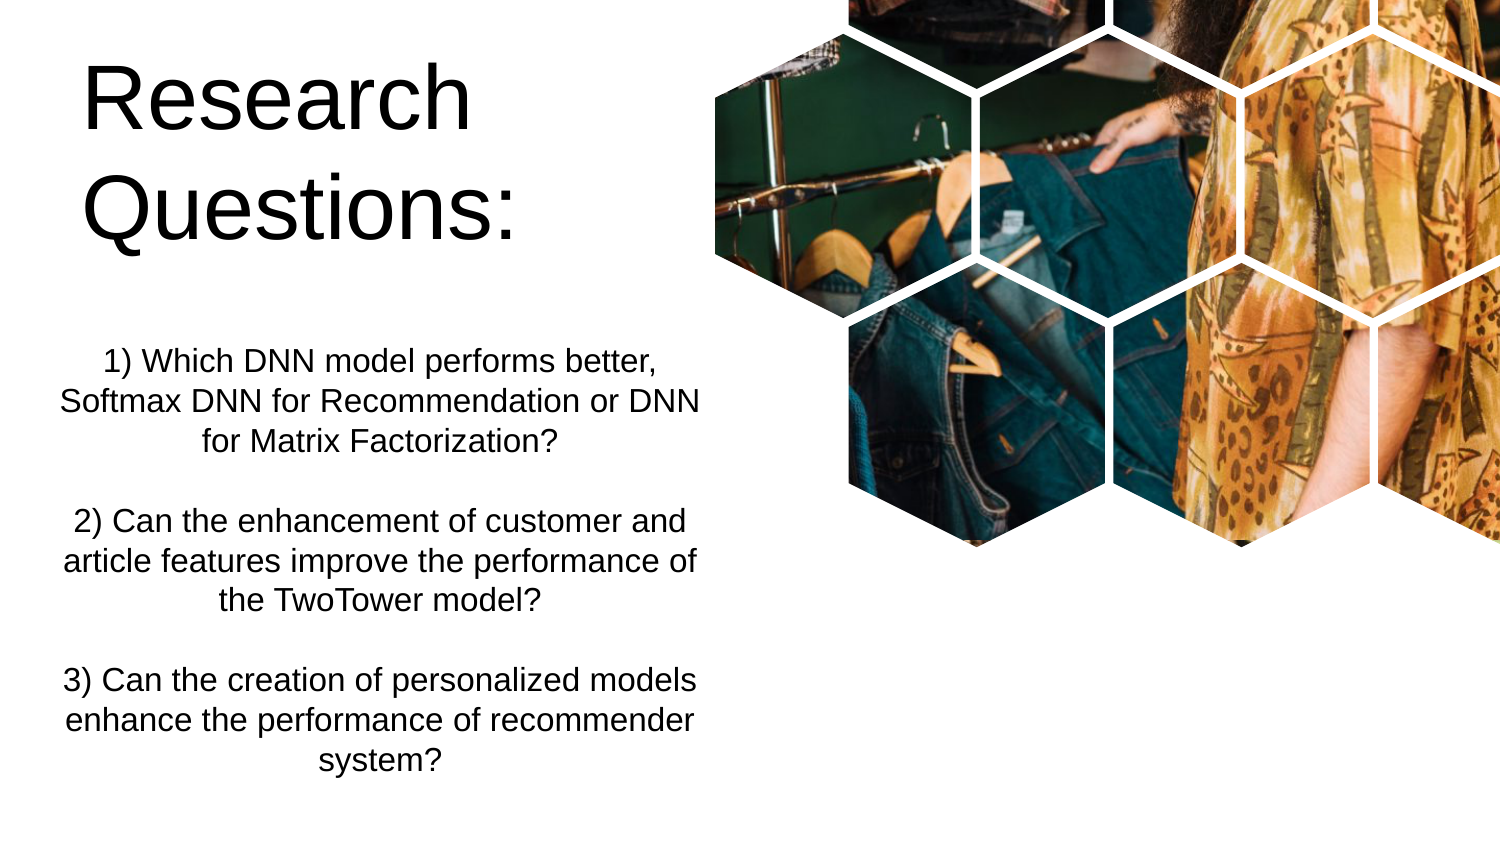

Research Questions:
1) Which DNN model performs better, Softmax DNN for Recommendation or DNN for Matrix Factorization?

2) Can the enhancement of customer and article features improve the performance of the TwoTower model?
3) Can the creation of personalized models enhance the performance of recommender system?